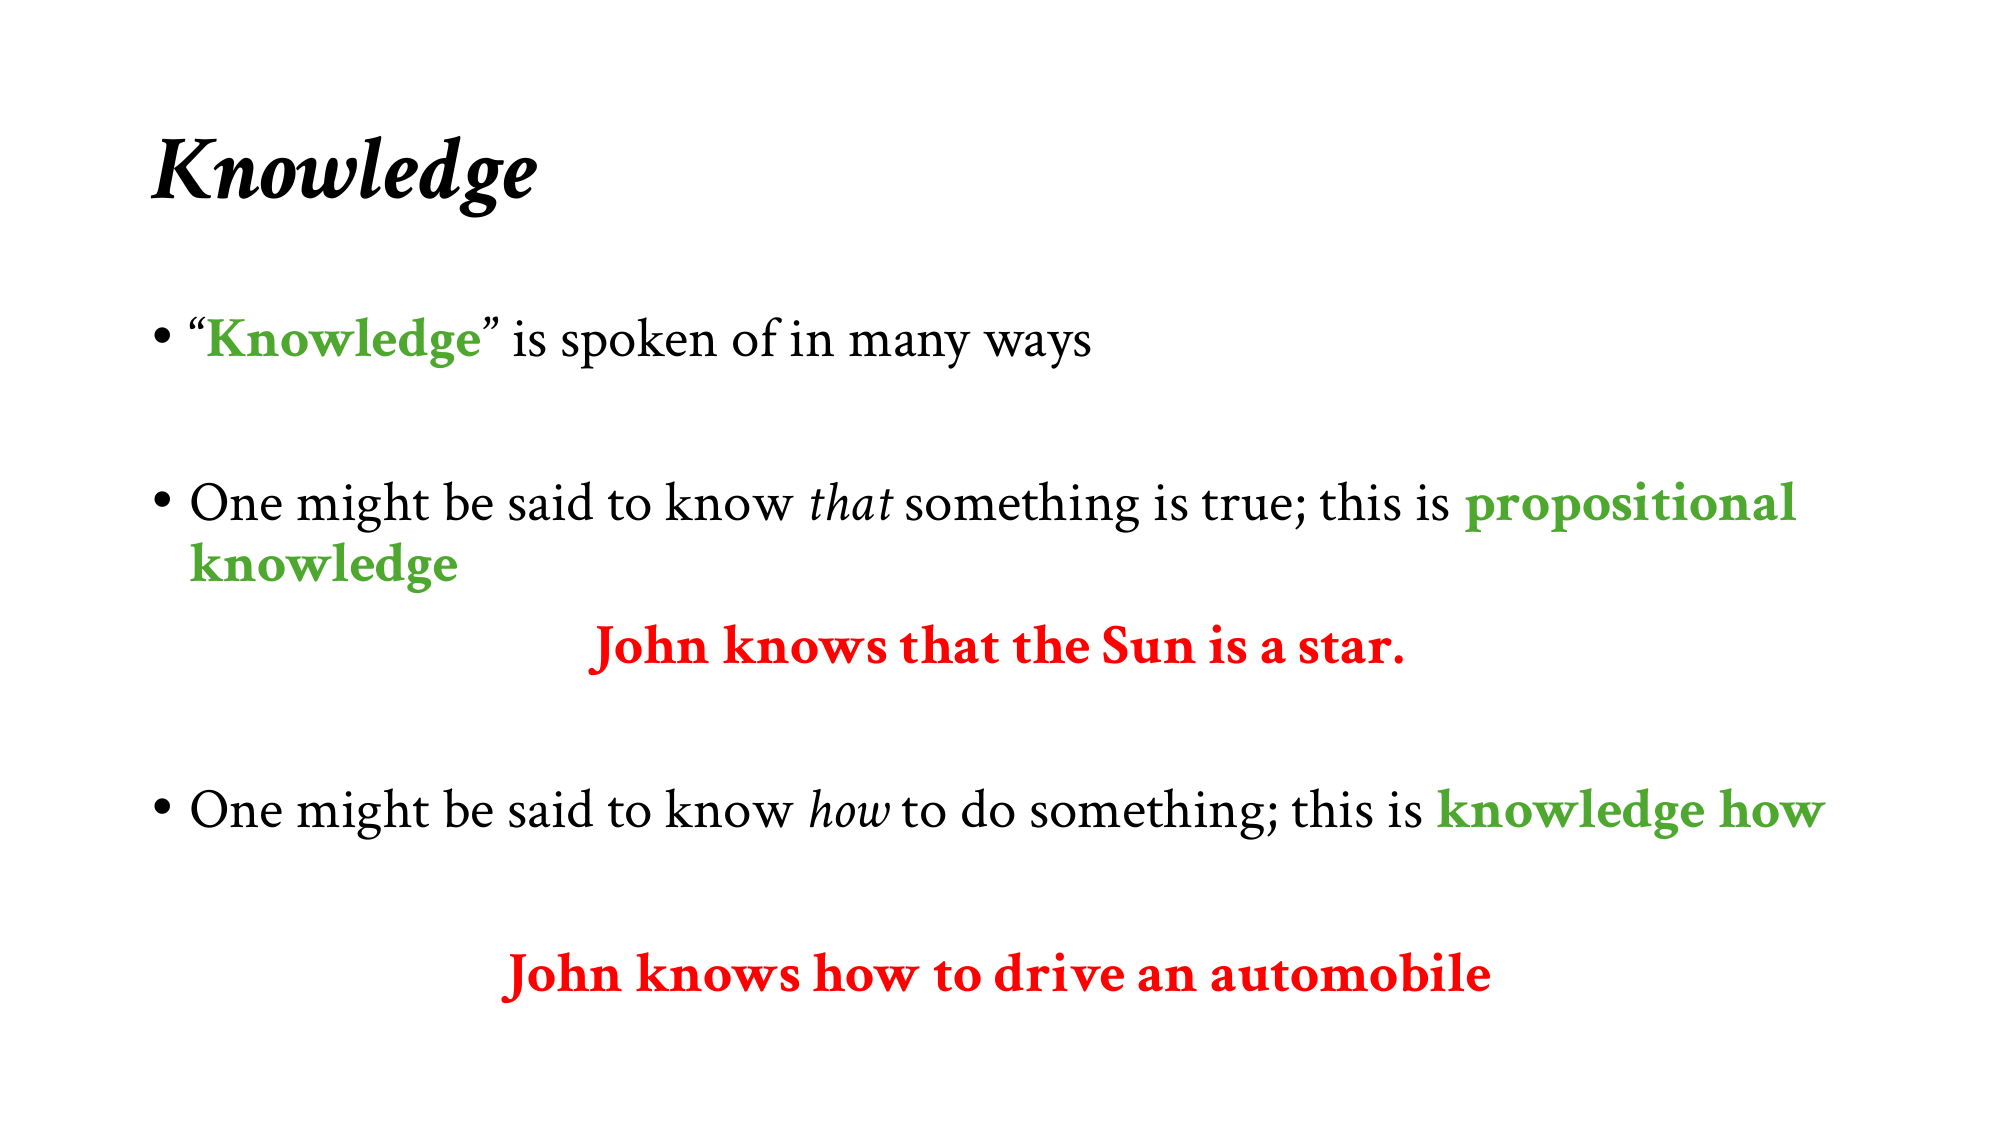

# Knowledge
“Knowledge” is spoken of in many ways

One might be said to know that something is true; this is propositional knowledge
John knows that the Sun is a star.

One might be said to know how to do something; this is knowledge how

John knows how to drive an automobile